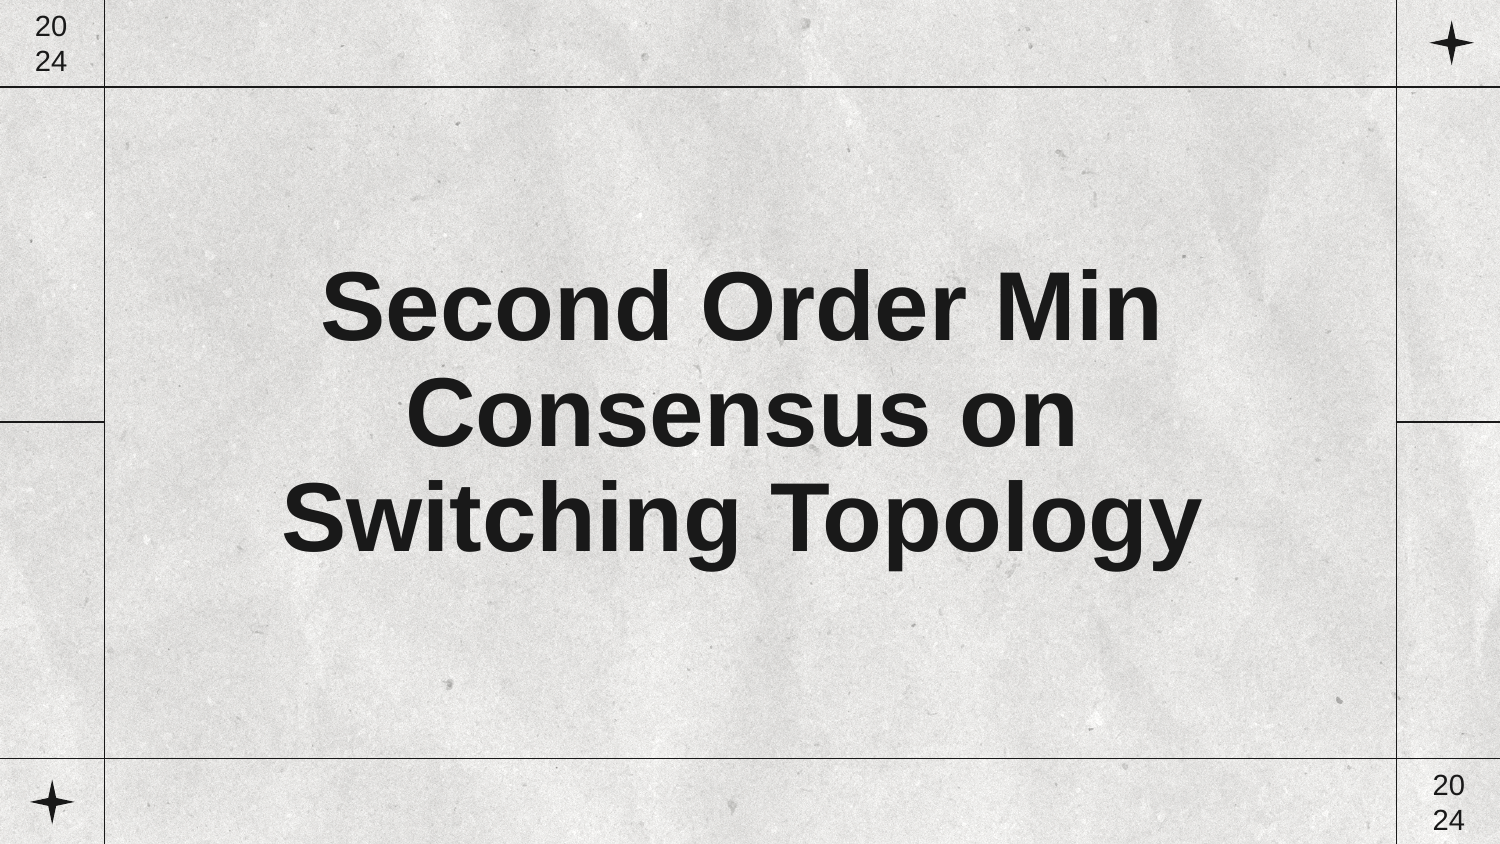

20
24
# Second Order Min Consensus on Switching Topology
20
24